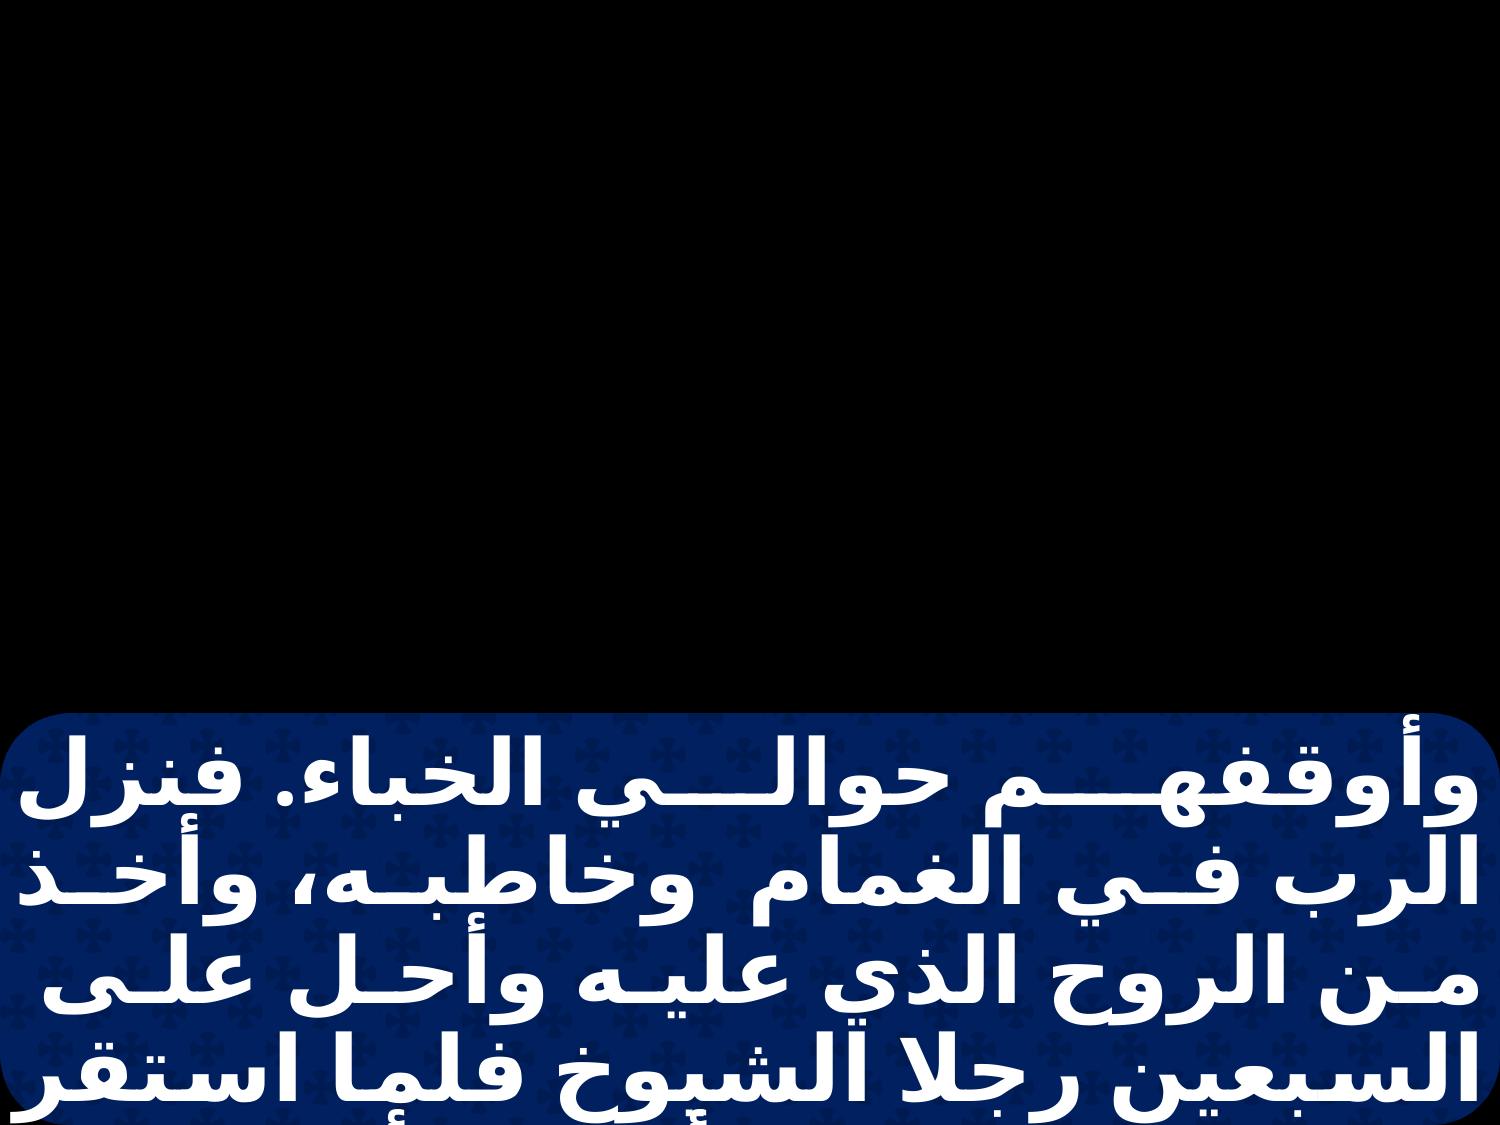

وأوقفهم حوالي الخباء. فنزل الرب في الغمام  وخاطبه، وأخذ من الروح الذي عليه وأحل على  السبعين رجلا الشيوخ فلما استقر عليهم الروح،  تتبأوا، إلا أنهم لم يستمروا وبقي رجلان في